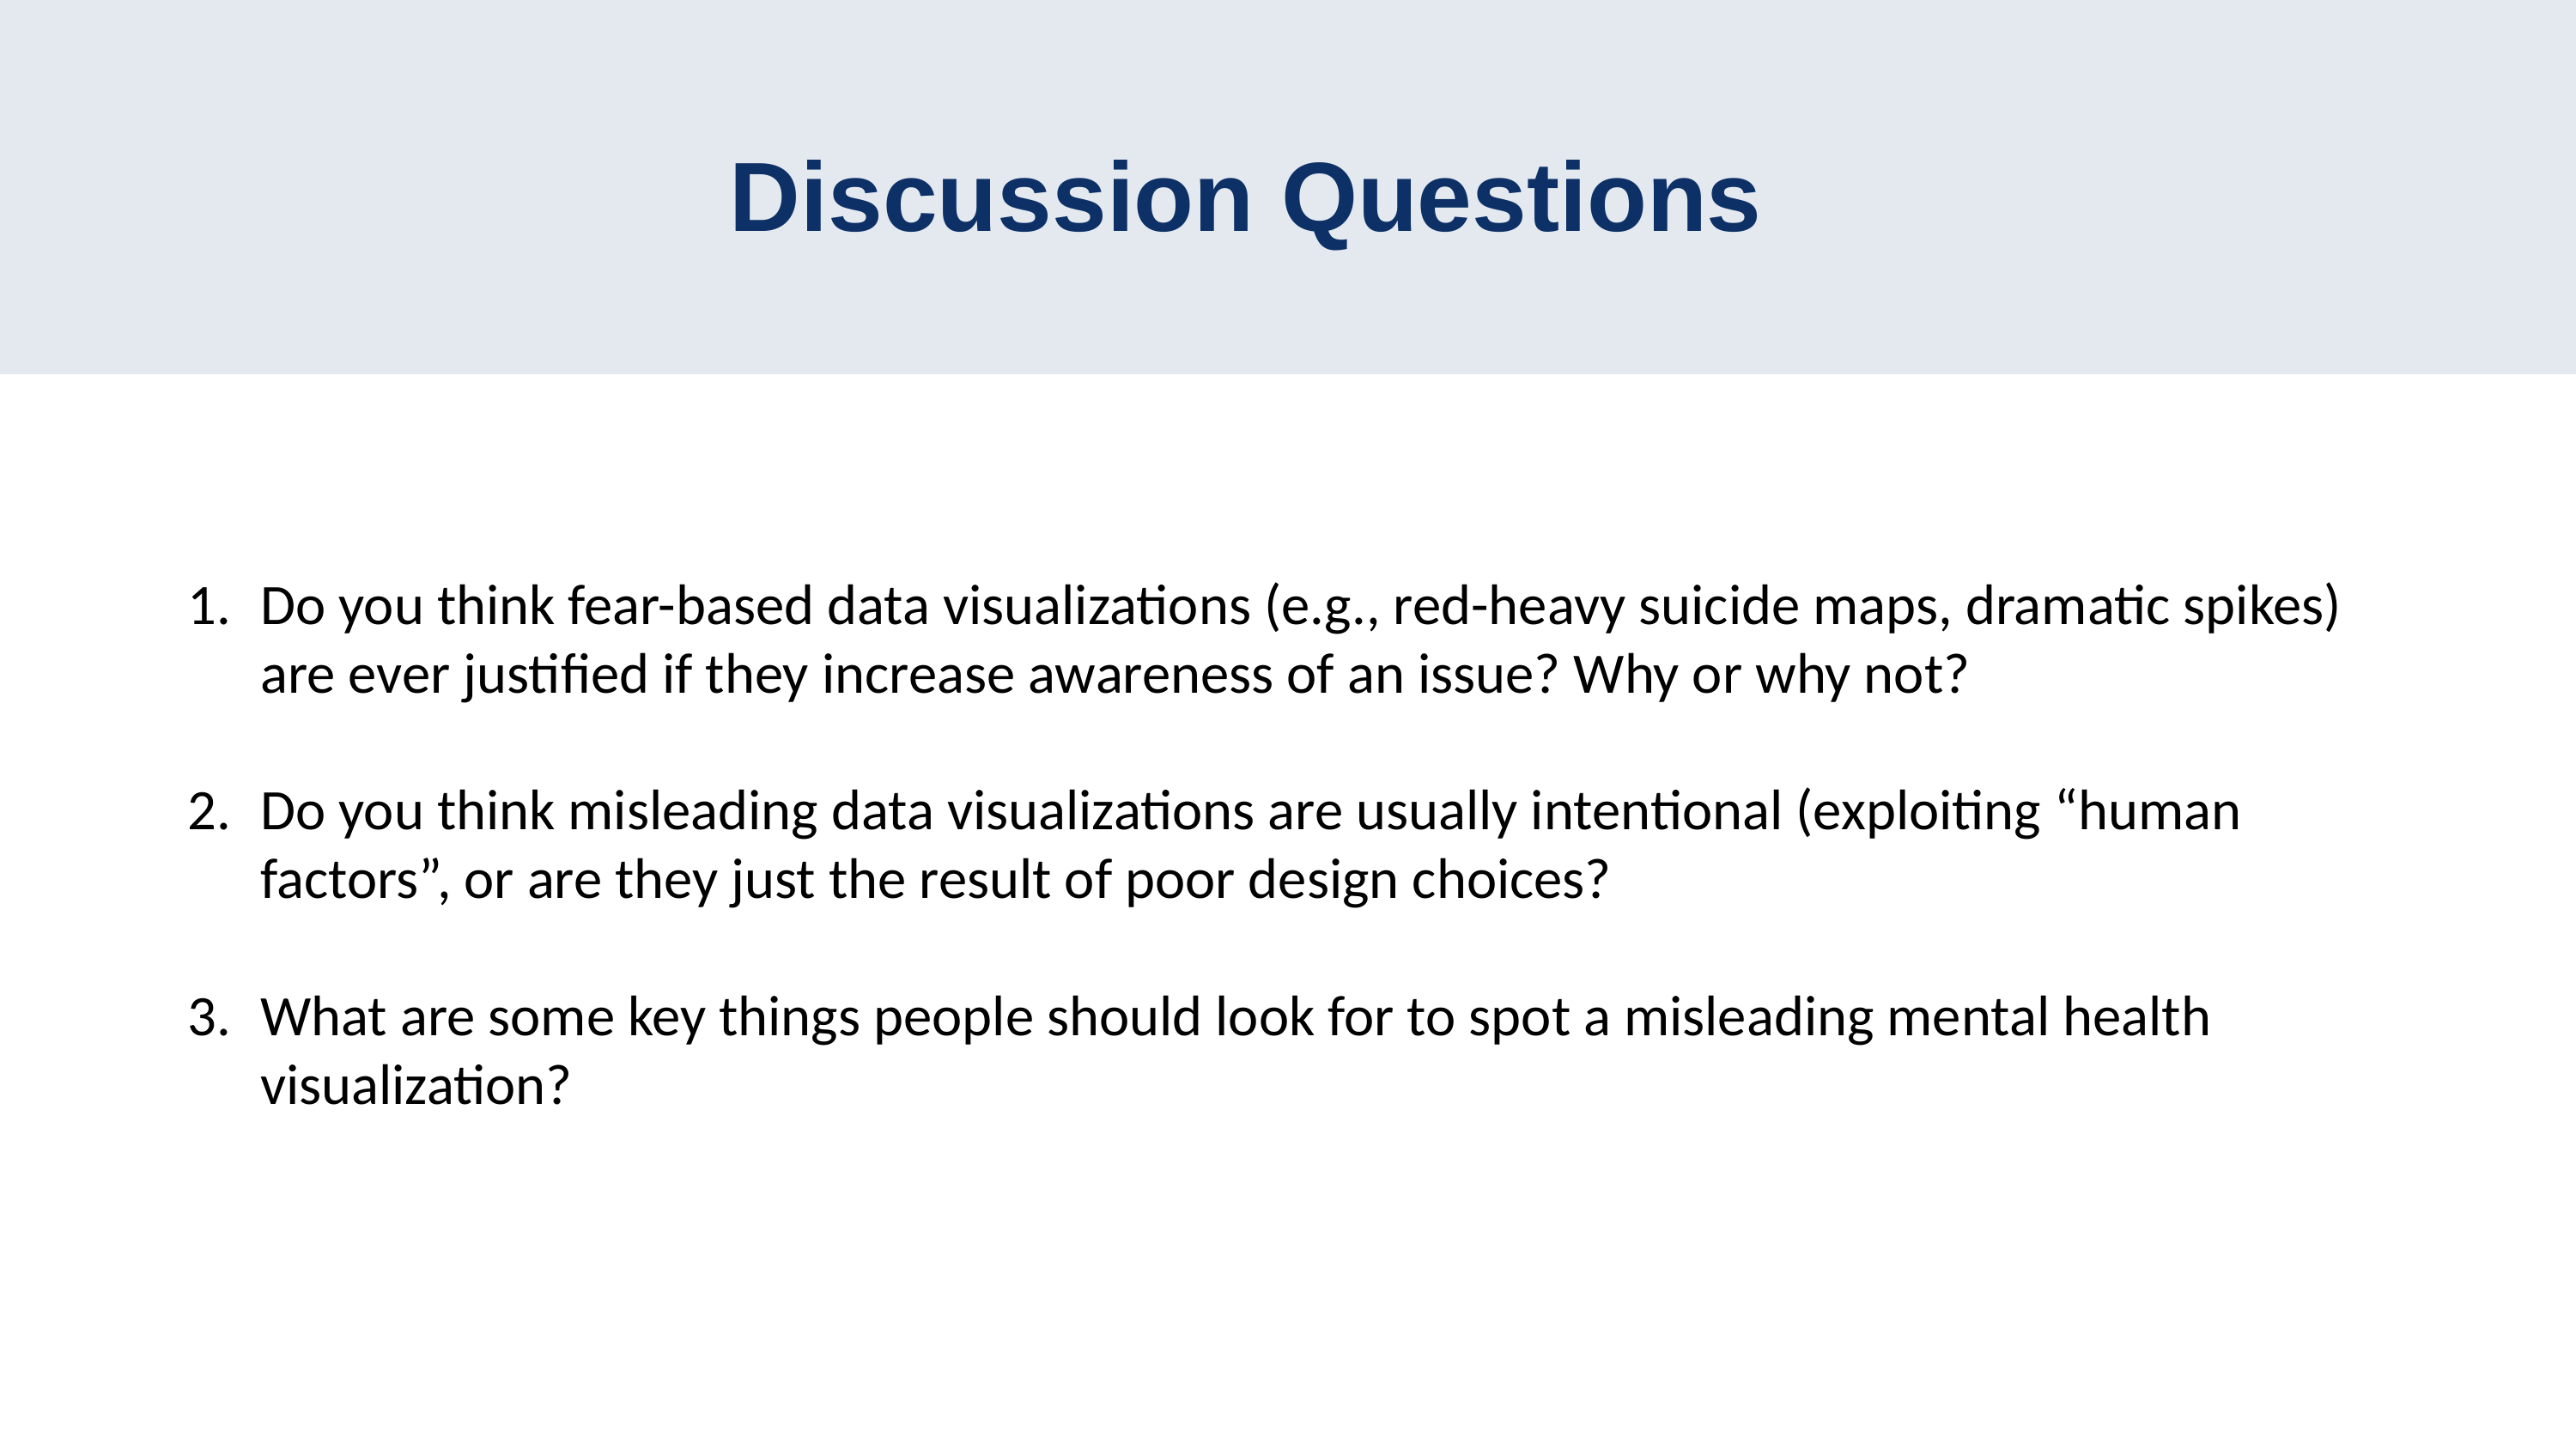

Discussion Questions
Do you think fear-based data visualizations (e.g., red-heavy suicide maps, dramatic spikes) are ever justified if they increase awareness of an issue? Why or why not?

Do you think misleading data visualizations are usually intentional (exploiting “human factors”, or are they just the result of poor design choices?
What are some key things people should look for to spot a misleading mental health visualization?